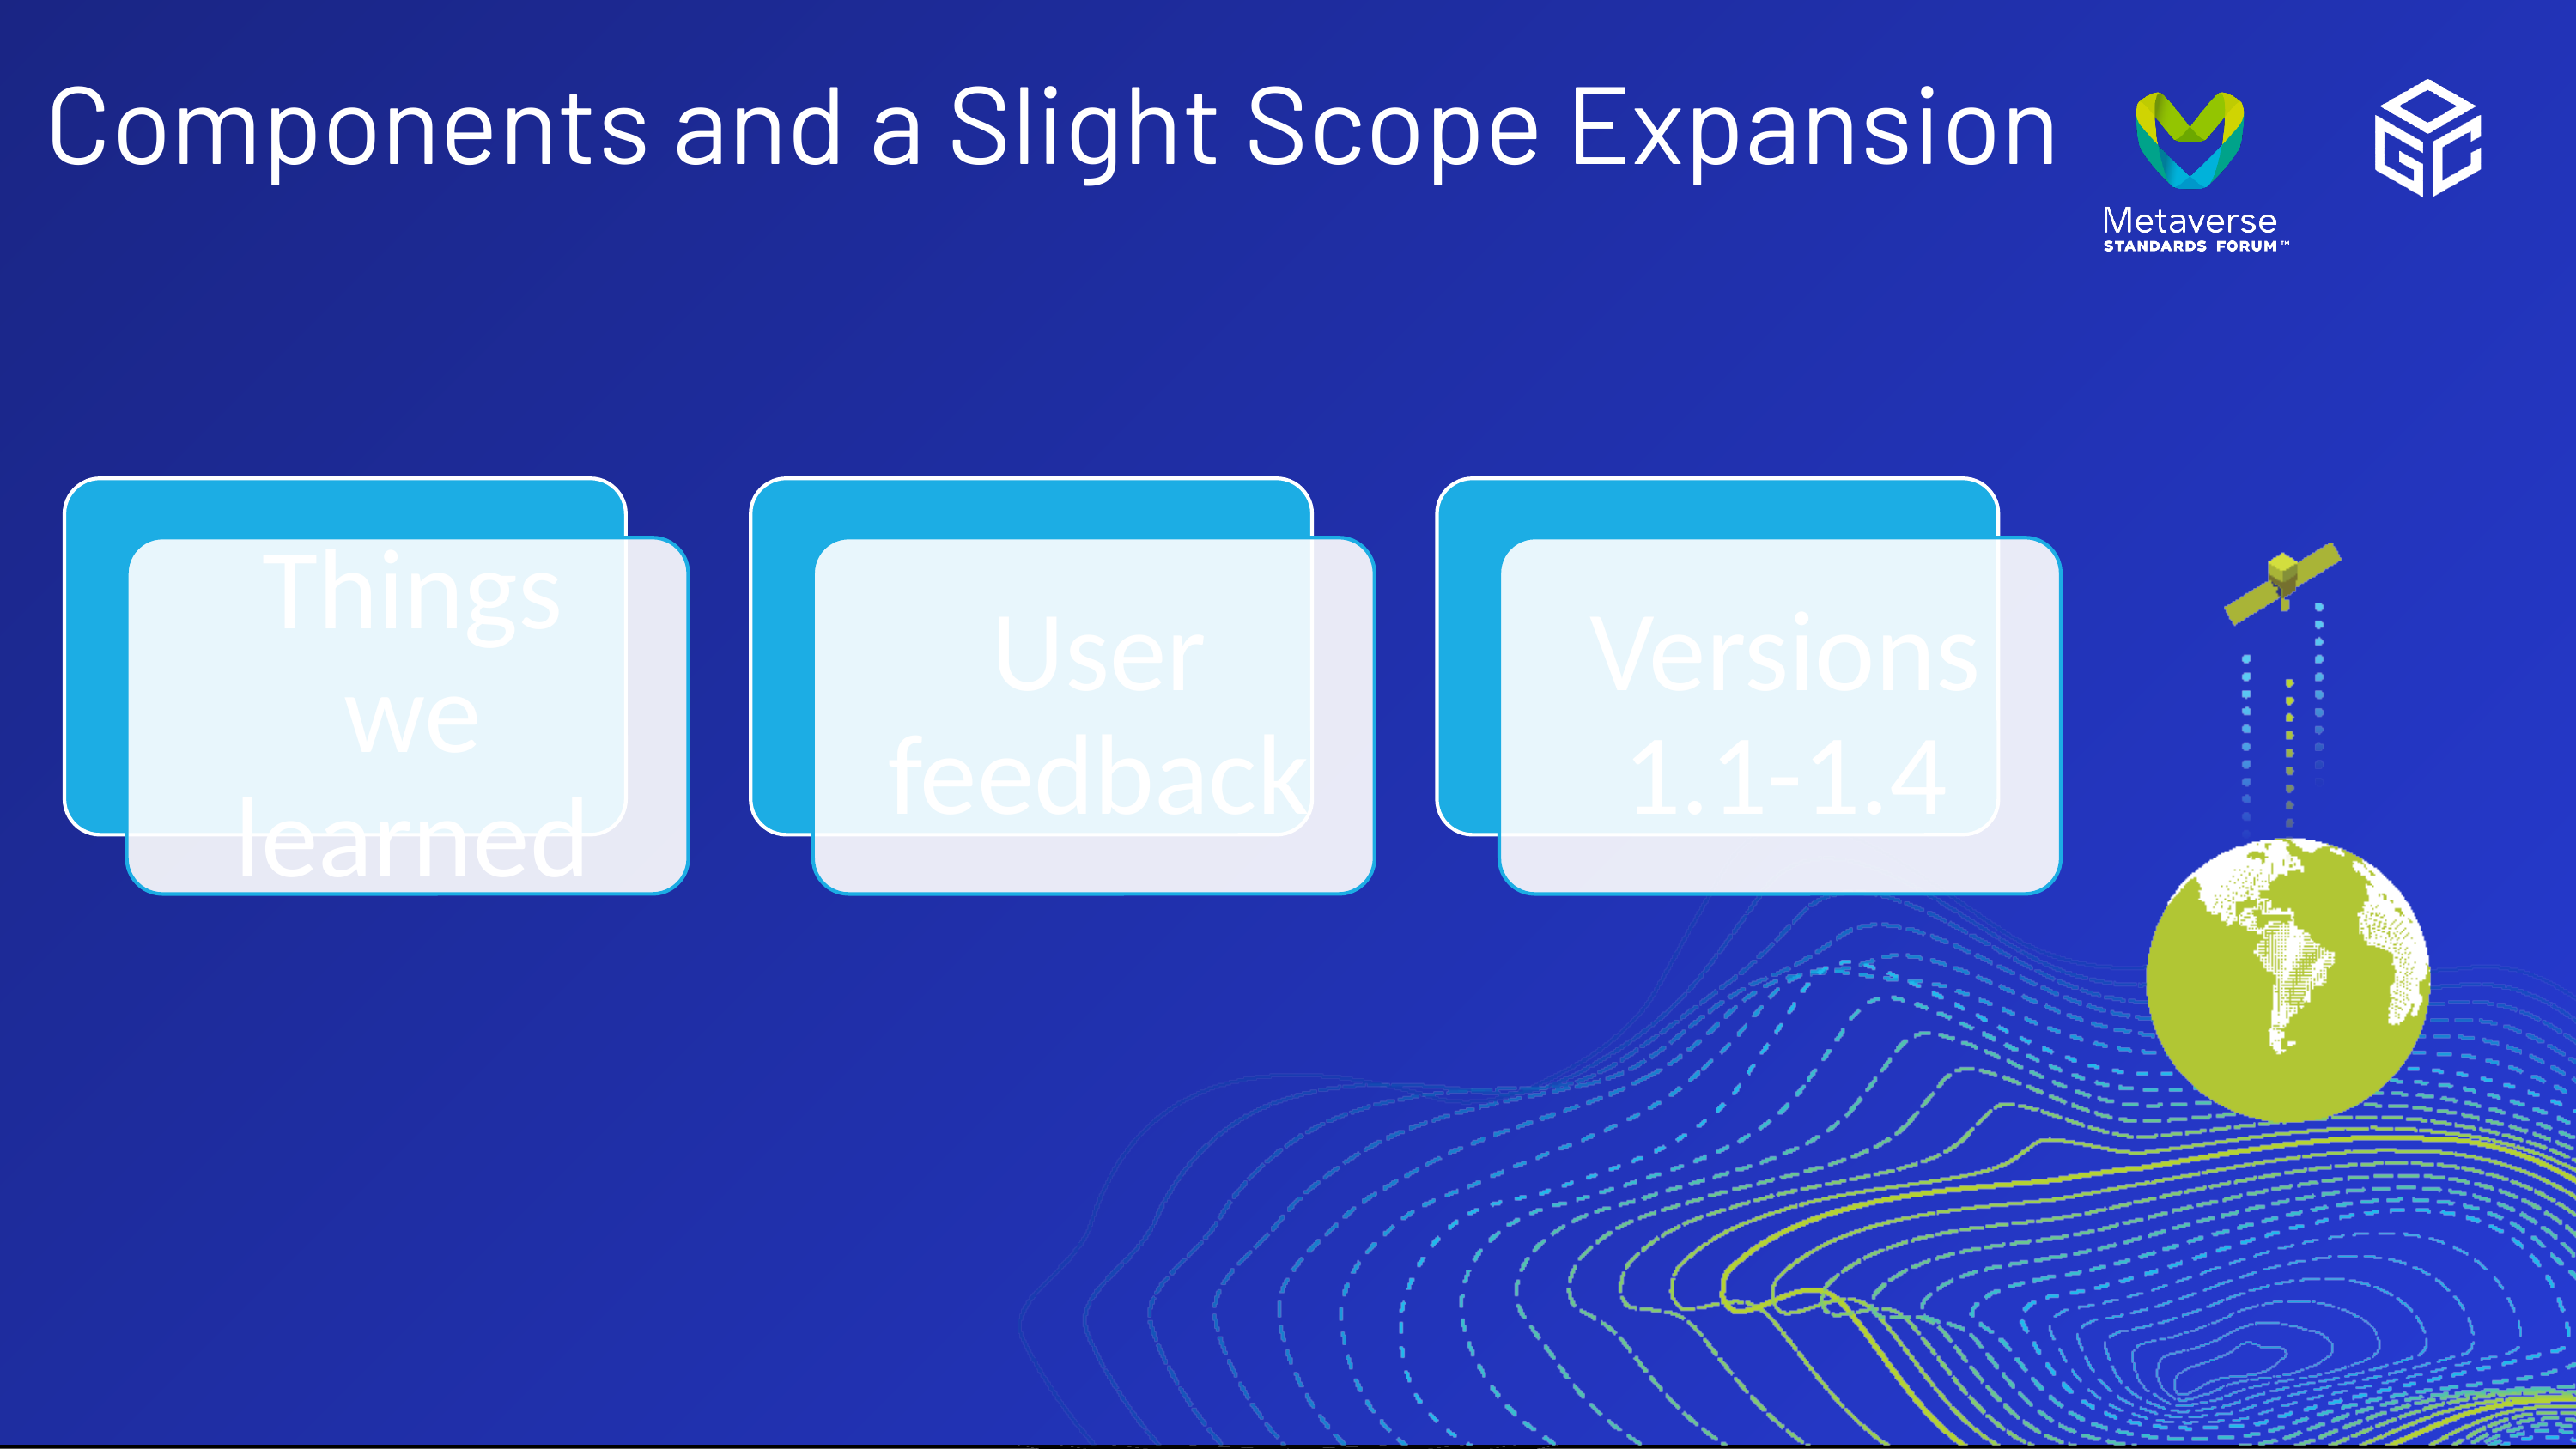

# Components and a Slight Scope Expansion
Things we learned
User feedback
Versions 1.1-1.4